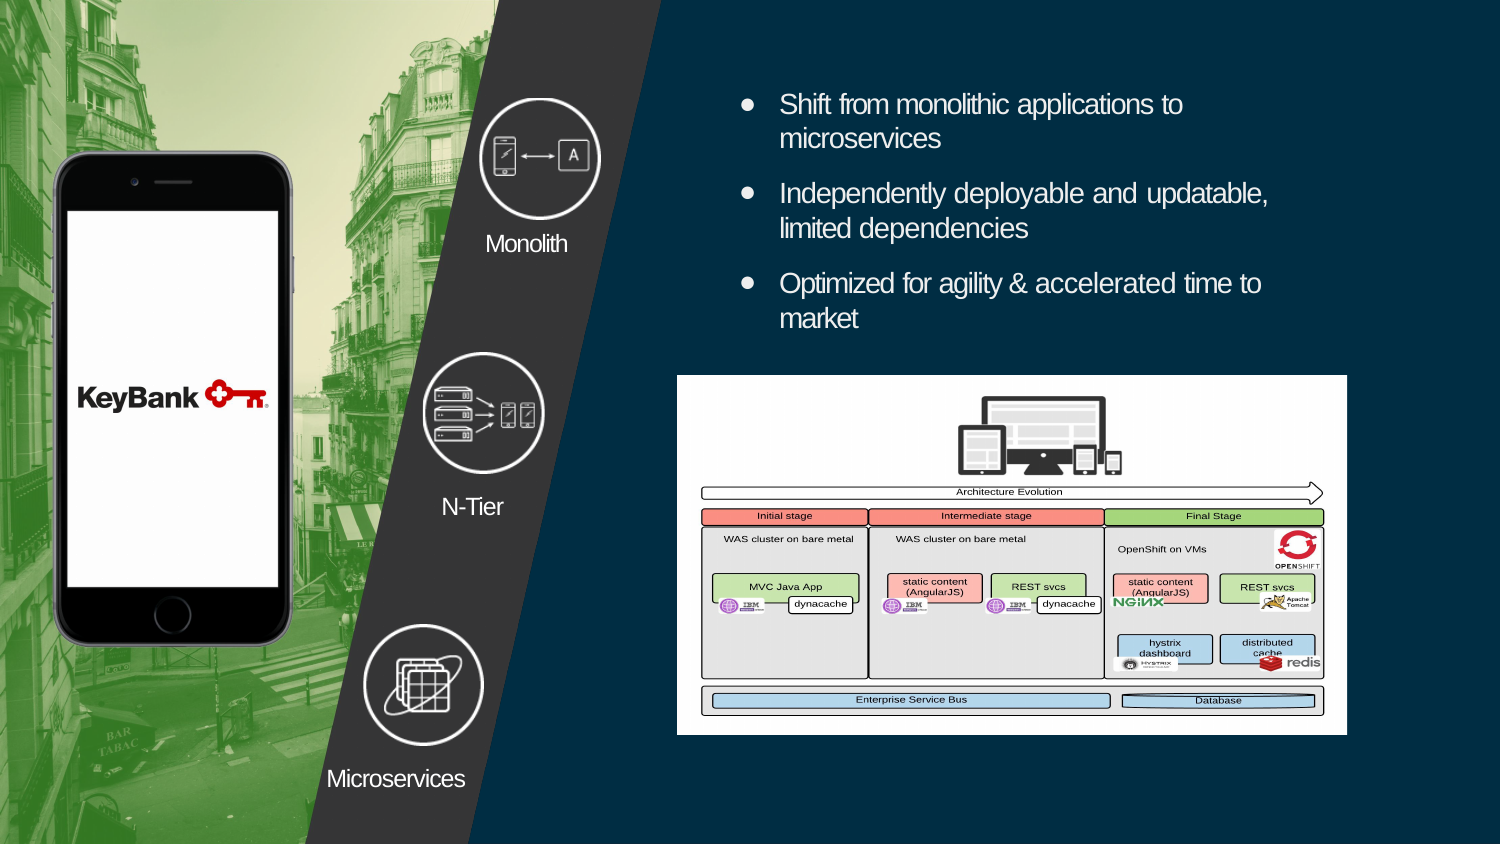

Shift from monolithic applications to  microservices
Independently deployable and updatable,  limited dependencies
Optimized for agility & accelerated time to  market

Monolith

N-Tier

Microservices